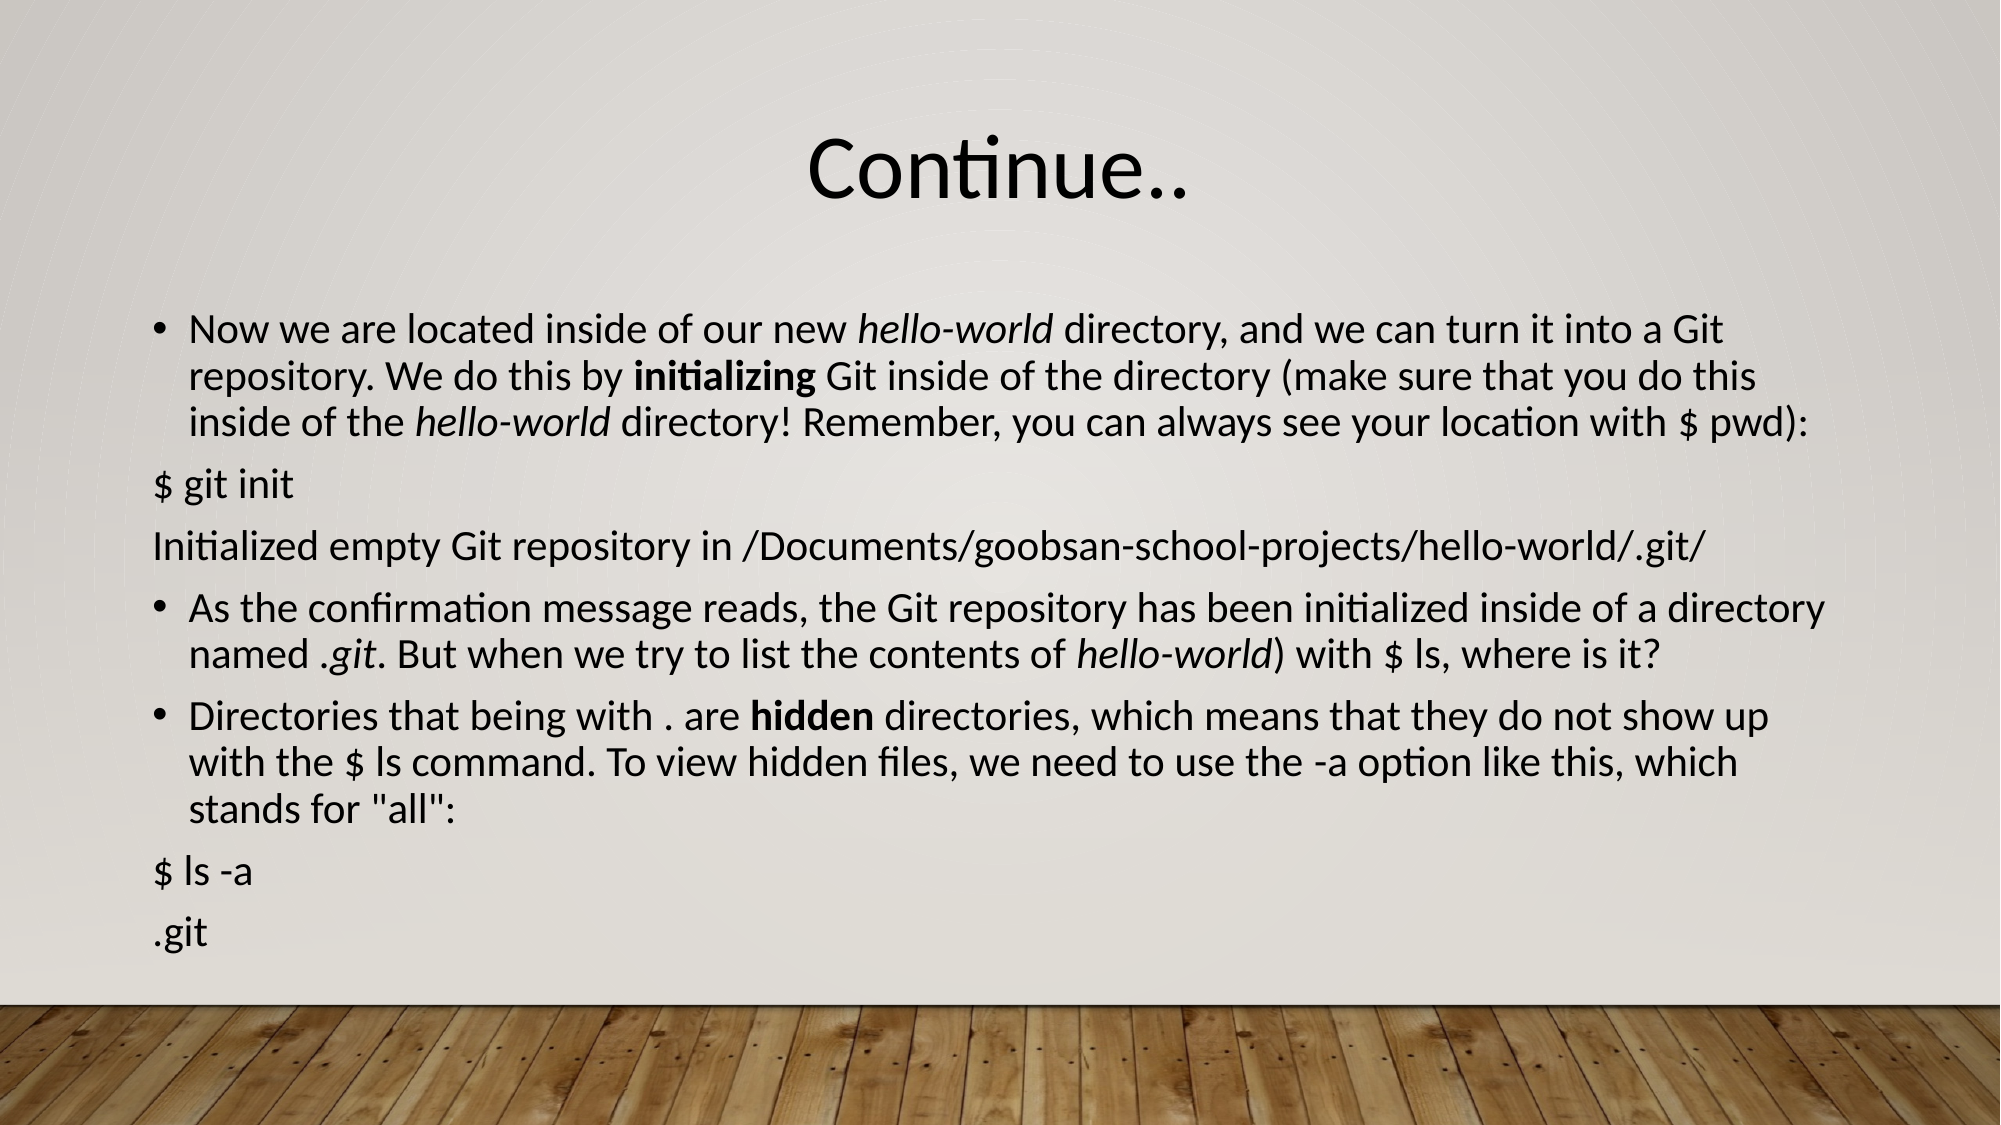

Continue..
Now we are located inside of our new hello-world directory, and we can turn it into a Git repository. We do this by initializing Git inside of the directory (make sure that you do this inside of the hello-world directory! Remember, you can always see your location with $ pwd):
$ git init
Initialized empty Git repository in /Documents/goobsan-school-projects/hello-world/.git/
As the confirmation message reads, the Git repository has been initialized inside of a directory named .git. But when we try to list the contents of hello-world) with $ ls, where is it?
Directories that being with . are hidden directories, which means that they do not show up with the $ ls command. To view hidden files, we need to use the -a option like this, which stands for "all":
$ ls -a
.git